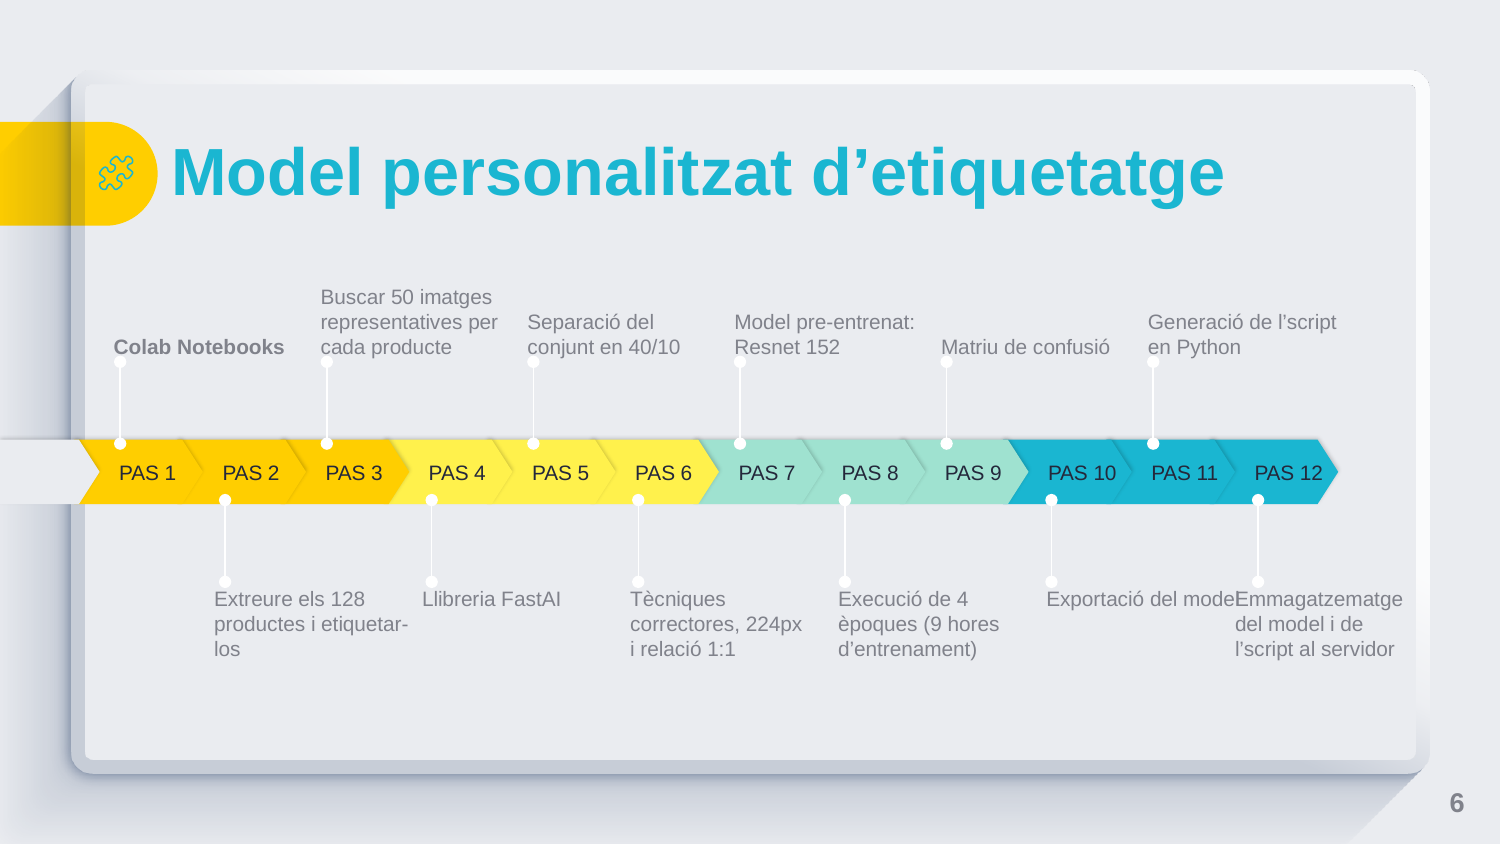

# Model personalitzat d’etiquetatge

Colab Notebooks
Buscar 50 imatges representatives per cada producte
Separació del conjunt en 40/10
Model pre-entrenat: Resnet 152
Matriu de confusió
Generació de l’script en Python

PAS 1
PAS 2
PAS 3
PAS 4
PAS 5
PAS 6
PAS 7
PAS 8
PAS 9
PAS 10
PAS 11
PAS 12
Extreure els 128 productes i etiquetar-los
Llibreria FastAI
Tècniques correctores, 224px i relació 1:1
Execució de 4 èpoques (9 hores d’entrenament)
Exportació del model
Emmagatzematge del model i de l’script al servidor
6